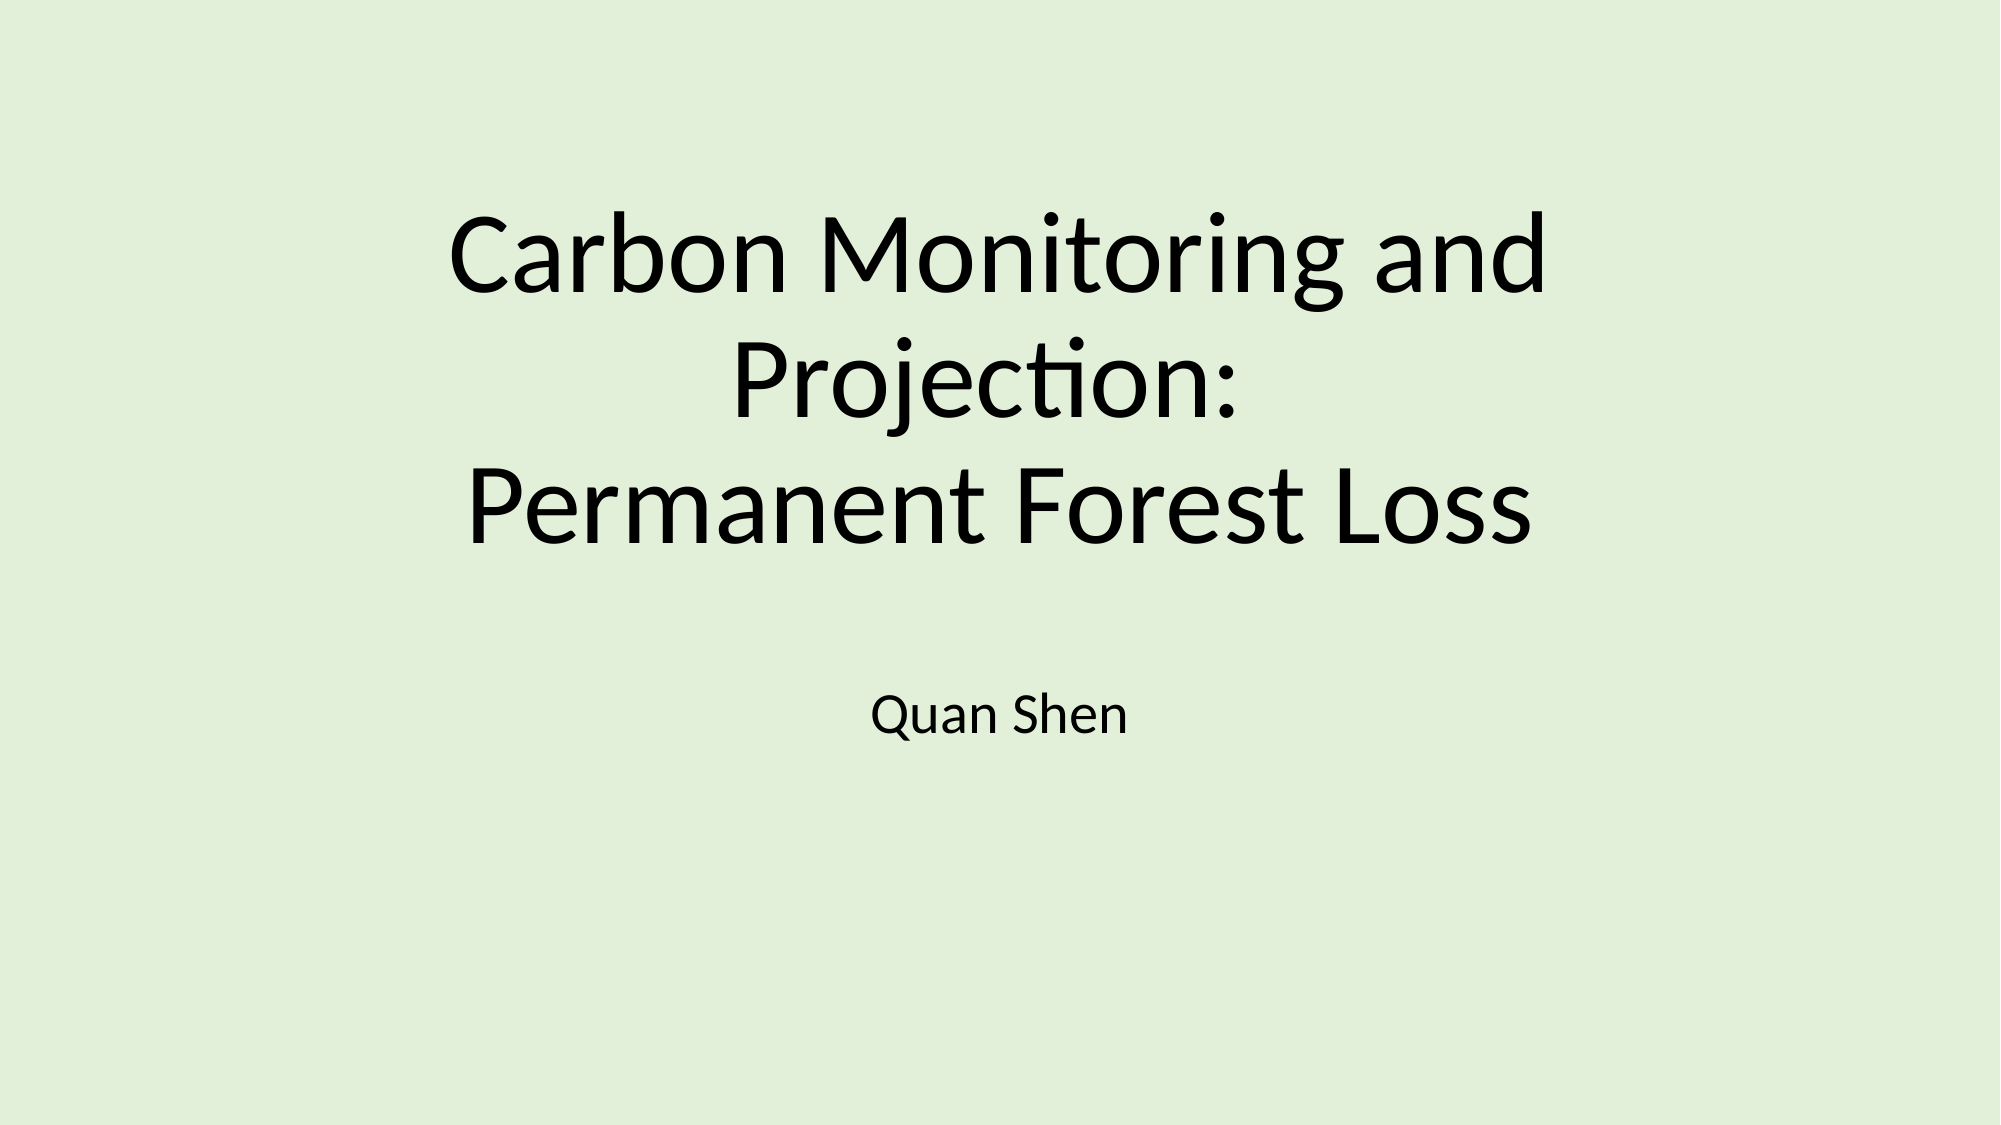

# Carbon Monitoring and Projection: Permanent Forest Loss
Quan Shen